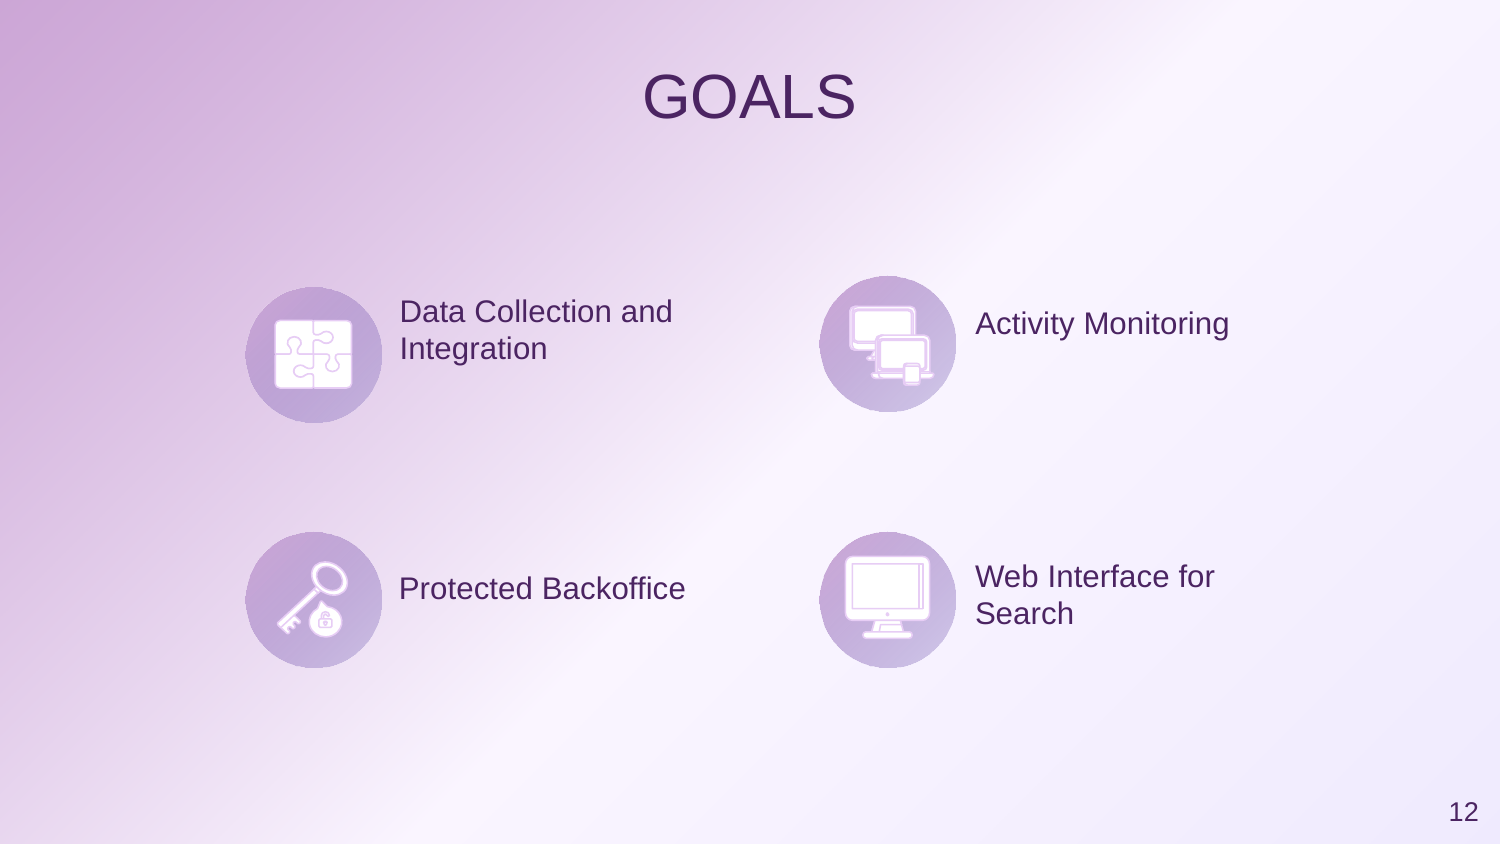

GOALS
Data Collection and Integration

Activity Monitoring

Web Interface for Search
Protected Backoffice

12